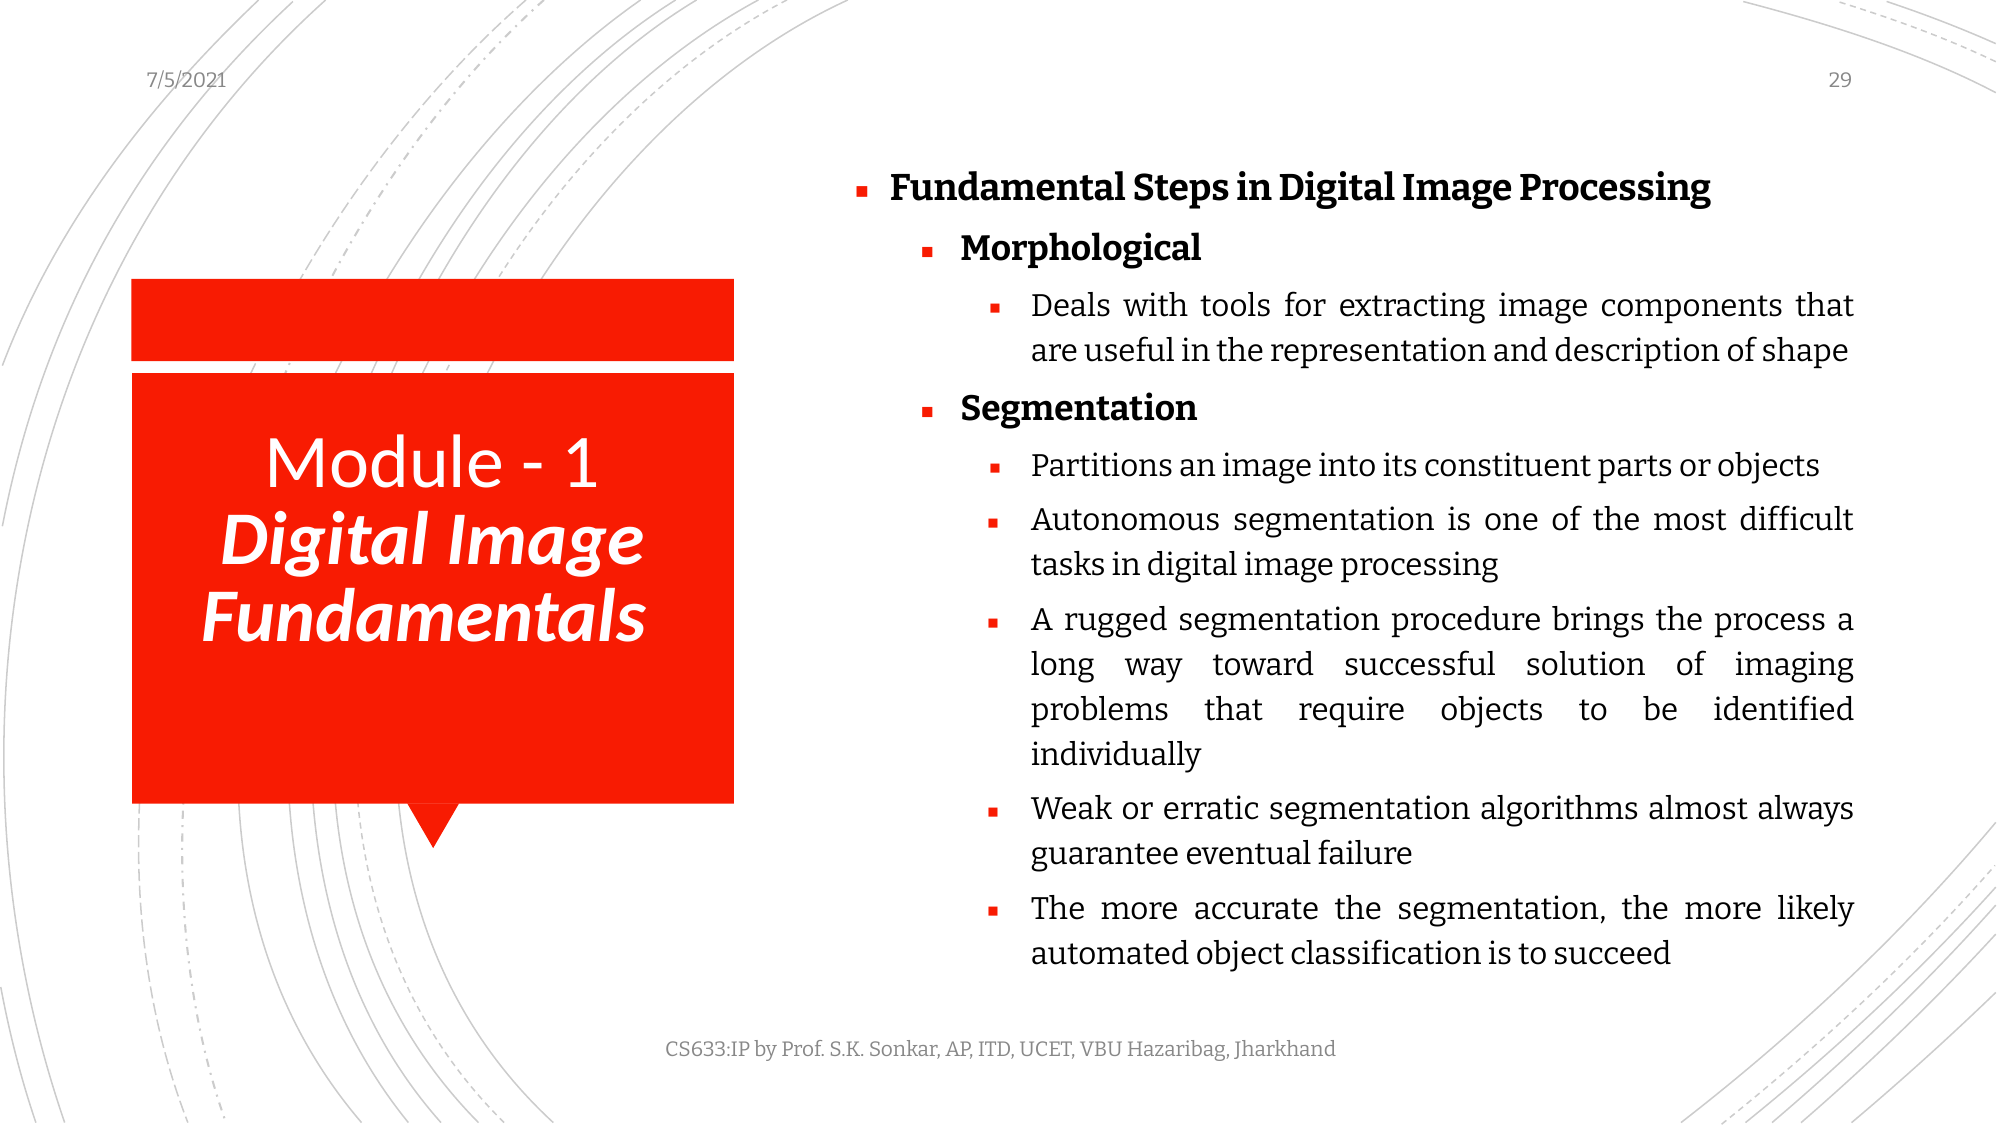

7/5/2021
29
Fundamental Steps in Digital Image Processing
Morphological
Deals with tools for extracting image components that are useful in the representation and description of shape
Segmentation
Partitions an image into its constituent parts or objects
Autonomous segmentation is one of the most difficult tasks in digital image processing
A rugged segmentation procedure brings the process a long way toward successful solution of imaging problems that require objects to be identified individually
Weak or erratic segmentation algorithms almost always guarantee eventual failure
The more accurate the segmentation, the more likely automated object classification is to succeed
# Module - 1 Digital Image Fundamentals
CS633:IP by Prof. S.K. Sonkar, AP, ITD, UCET, VBU Hazaribag, Jharkhand